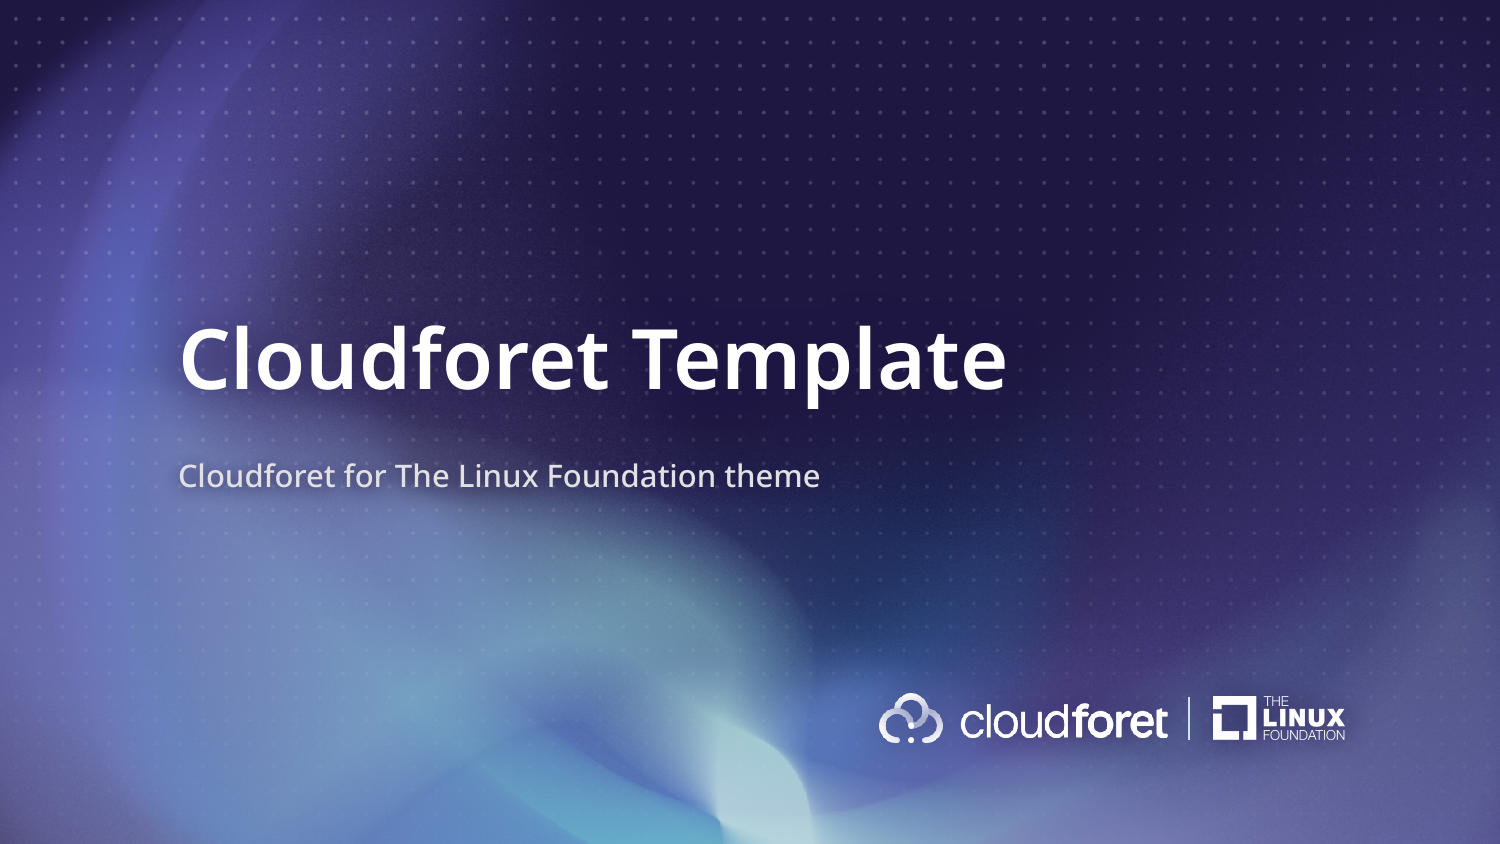

# Cloudforet Template
Cloudforet for The Linux Foundation theme